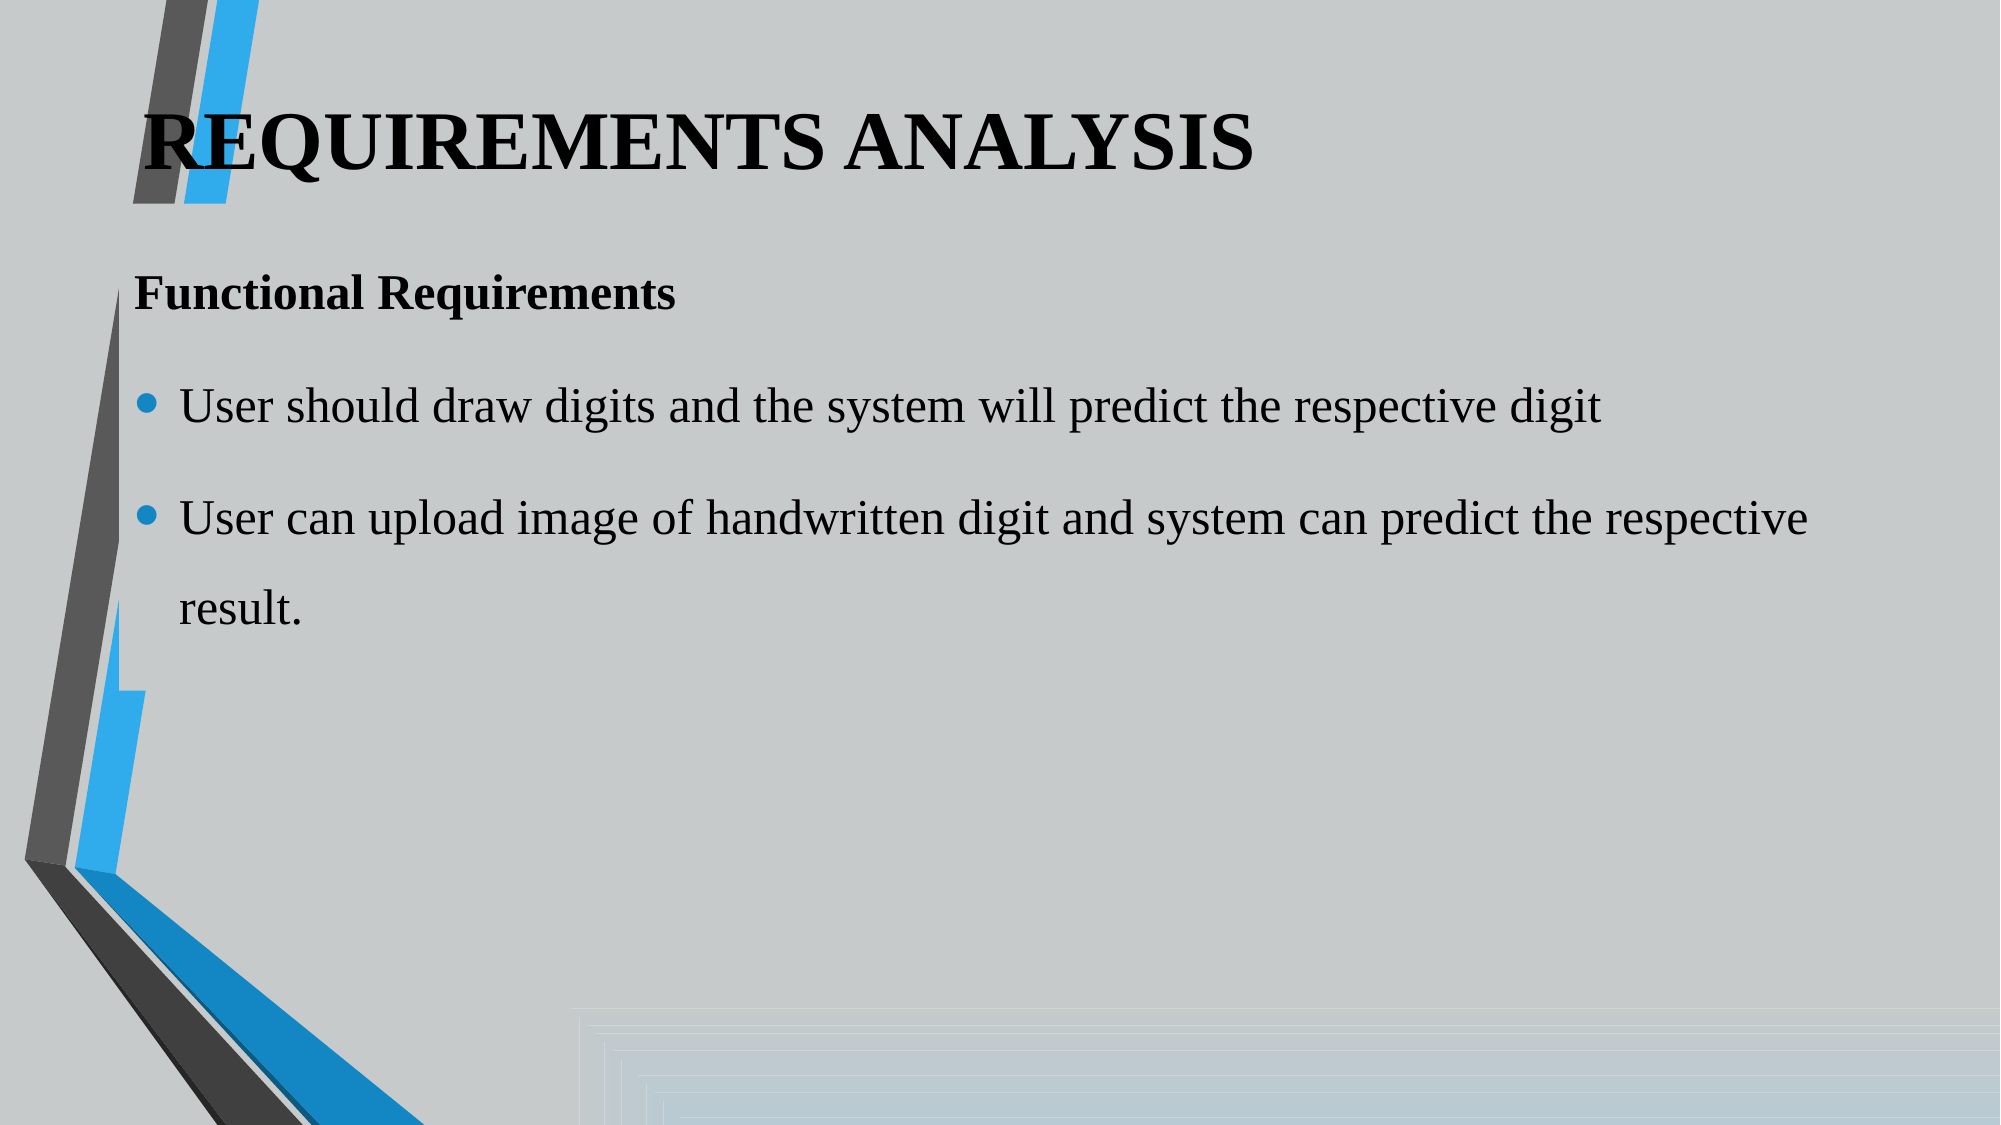

# REQUIREMENTS ANALYSIS
Functional Requirements
User should draw digits and the system will predict the respective digit
User can upload image of handwritten digit and system can predict the respective result.